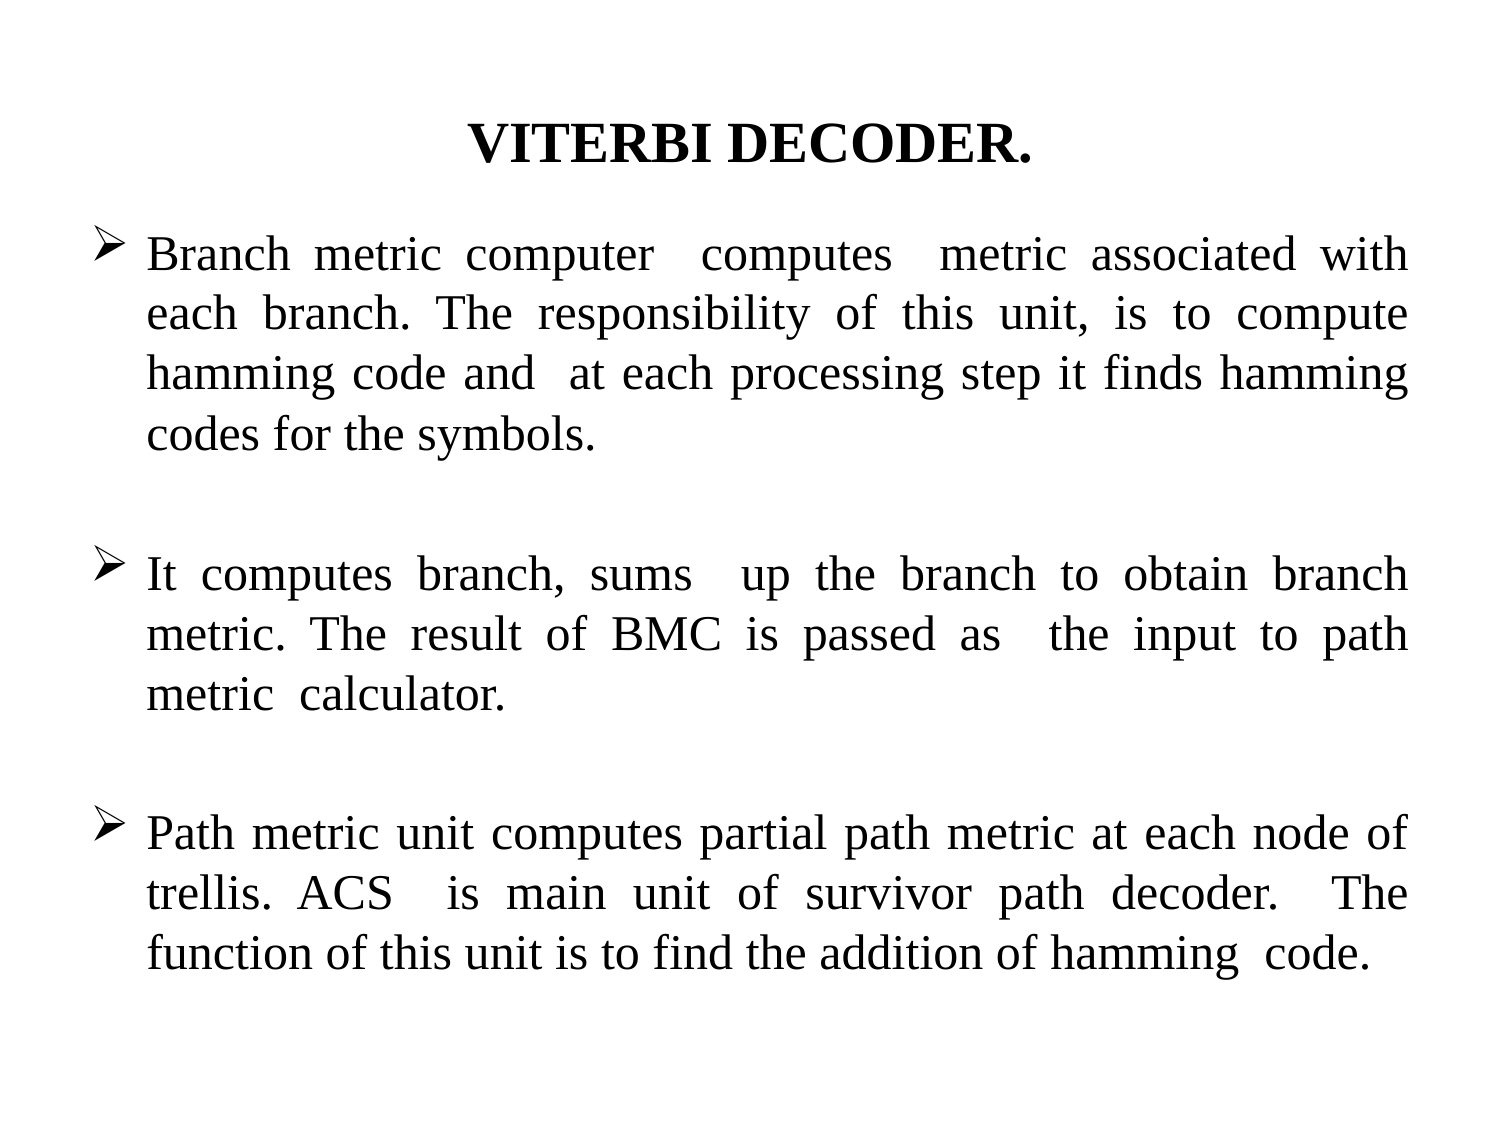

# VITERBI DECODER.
Branch metric computer  computes  metric associated with each branch. The responsibility of this unit, is to compute hamming code and  at each processing step it finds hamming codes for the symbols.

It computes branch, sums  up the branch to obtain branch metric. The result of BMC is passed as  the input to path metric  calculator.

Path metric unit computes partial path metric at each node of trellis. ACS  is main unit of survivor path decoder.  The function of this unit is to find the addition of hamming  code.